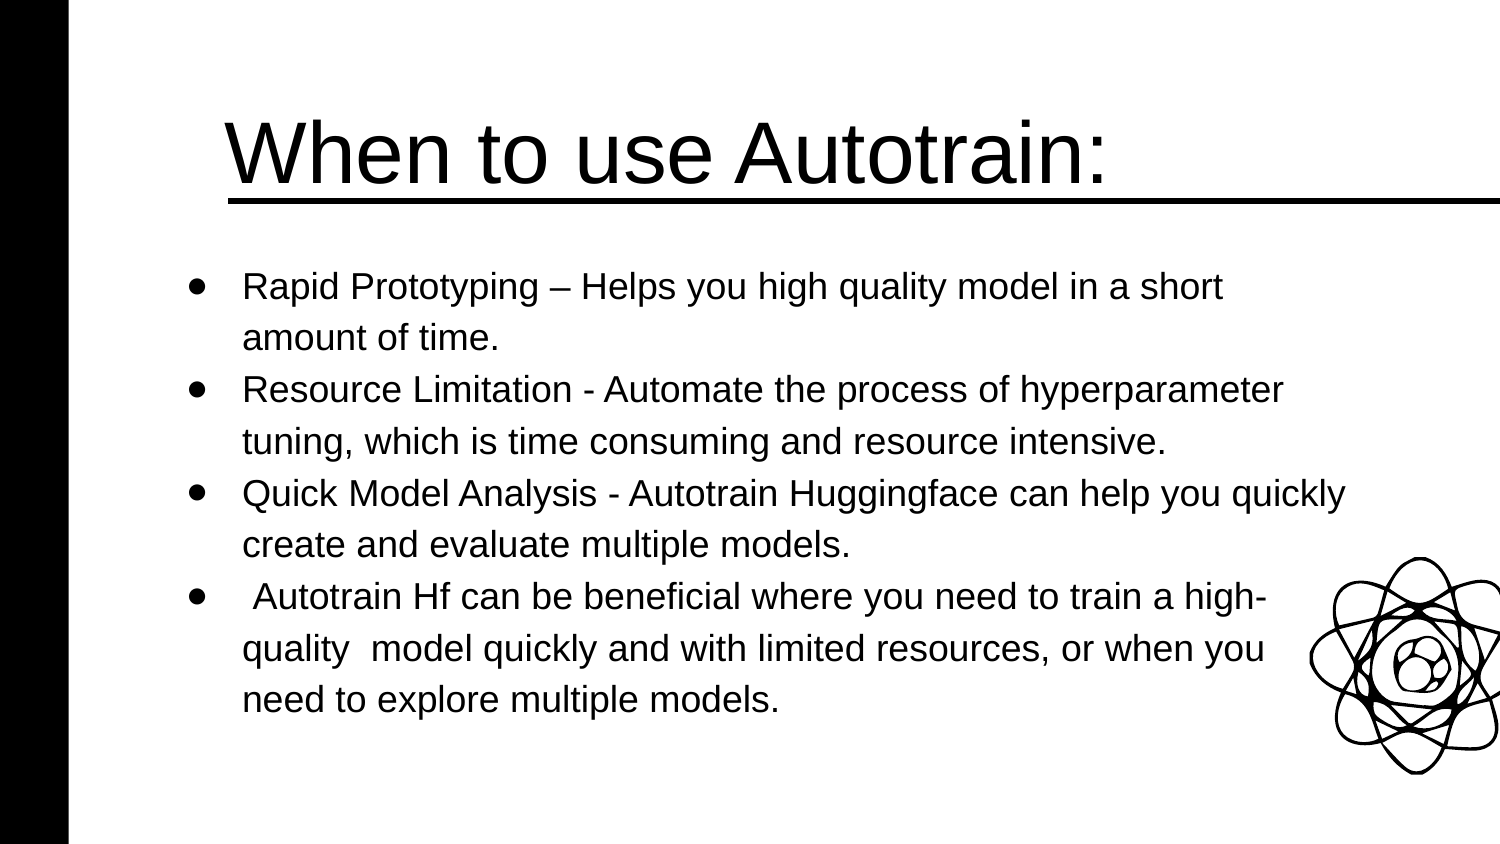

# When to use Autotrain:
Rapid Prototyping – Helps you high quality model in a short amount of time.
Resource Limitation - Automate the process of hyperparameter tuning, which is time consuming and resource intensive.
Quick Model Analysis - Autotrain Huggingface can help you quickly create and evaluate multiple models.
 Autotrain Hf can be beneficial where you need to train a high-quality  model quickly and with limited resources, or when you need to explore multiple models.